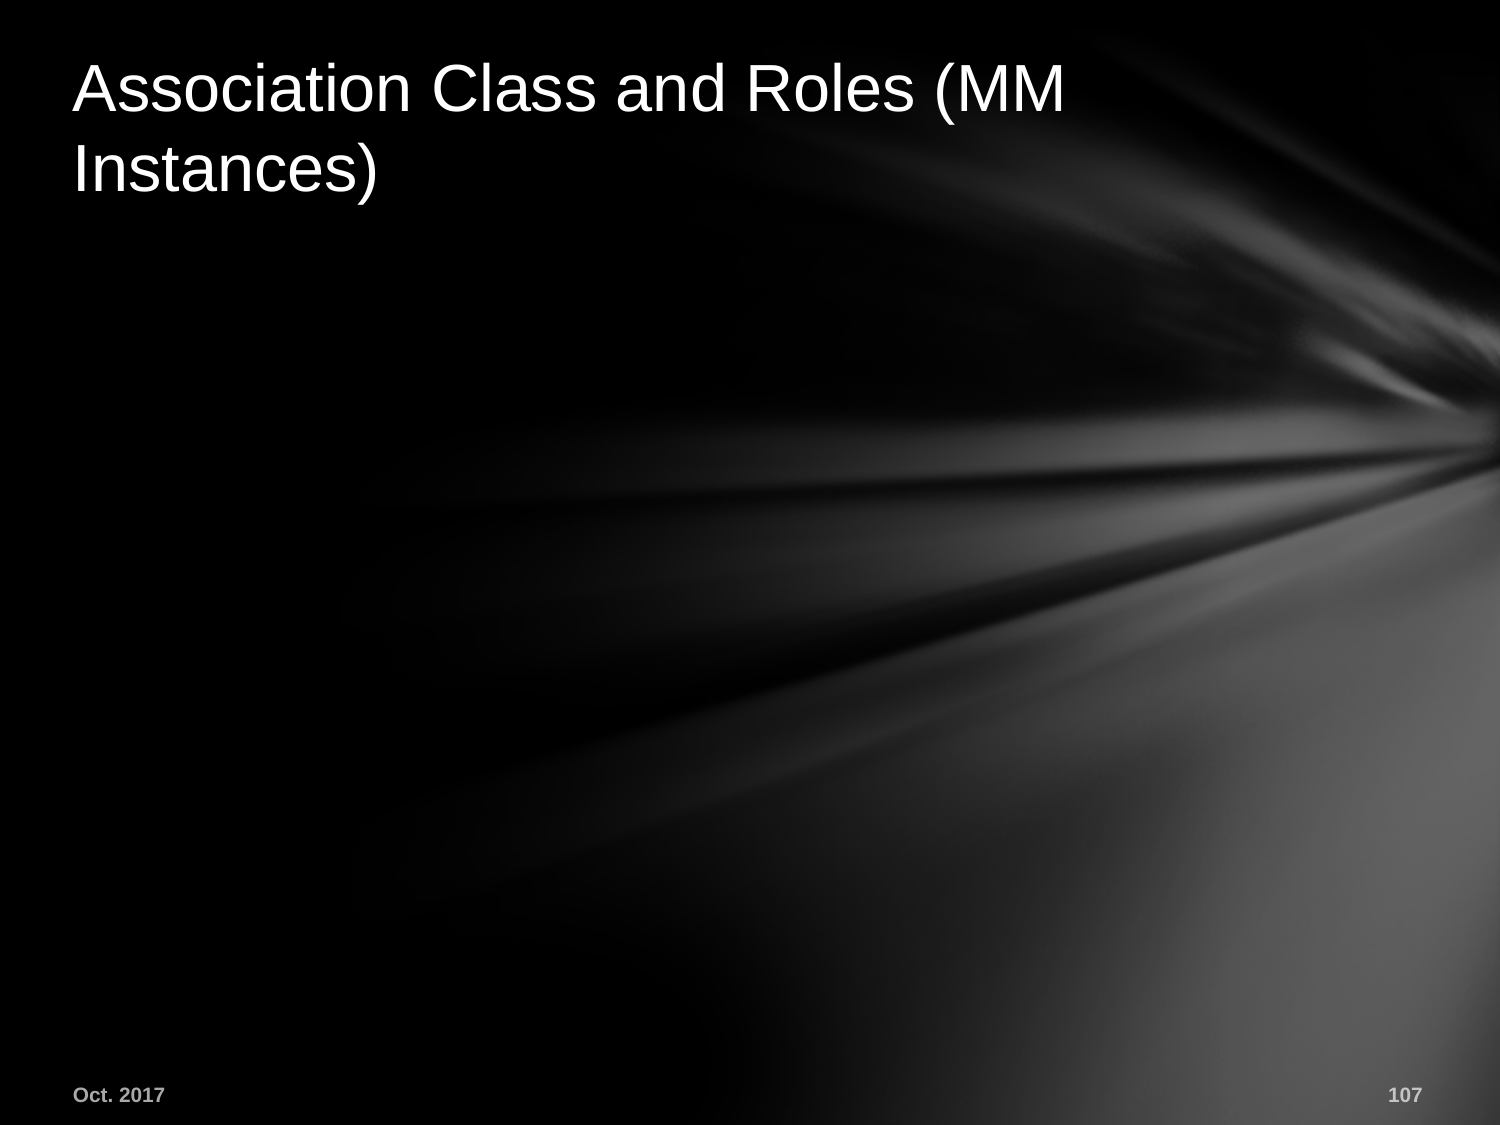

# Association Class and Roles (MM Instances)

Oct. 2017

107